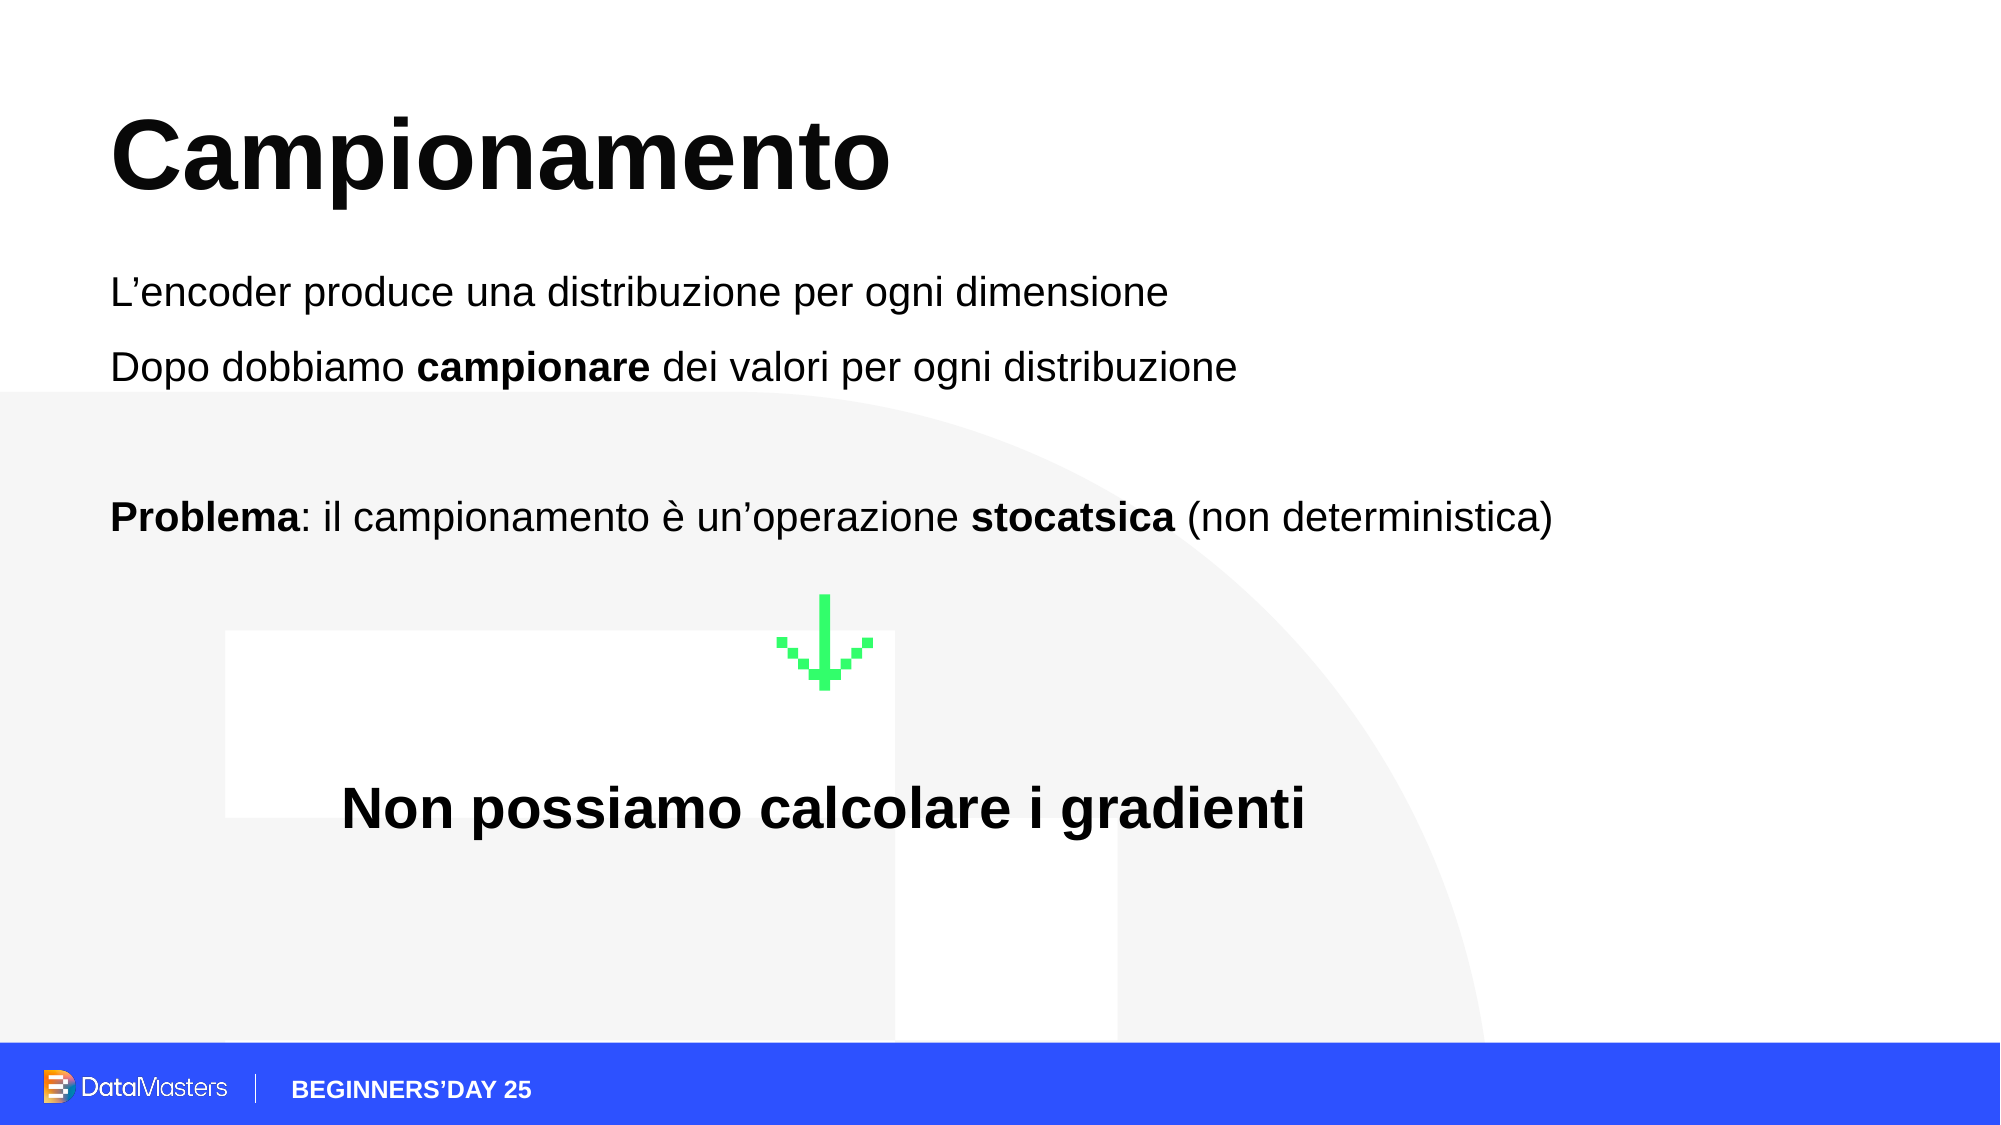

# Campionamento
L’encoder produce una distribuzione per ogni dimensione
Dopo dobbiamo campionare dei valori per ogni distribuzione

Problema: il campionamento è un’operazione stocatsica (non deterministica)

Non possiamo calcolare i gradienti